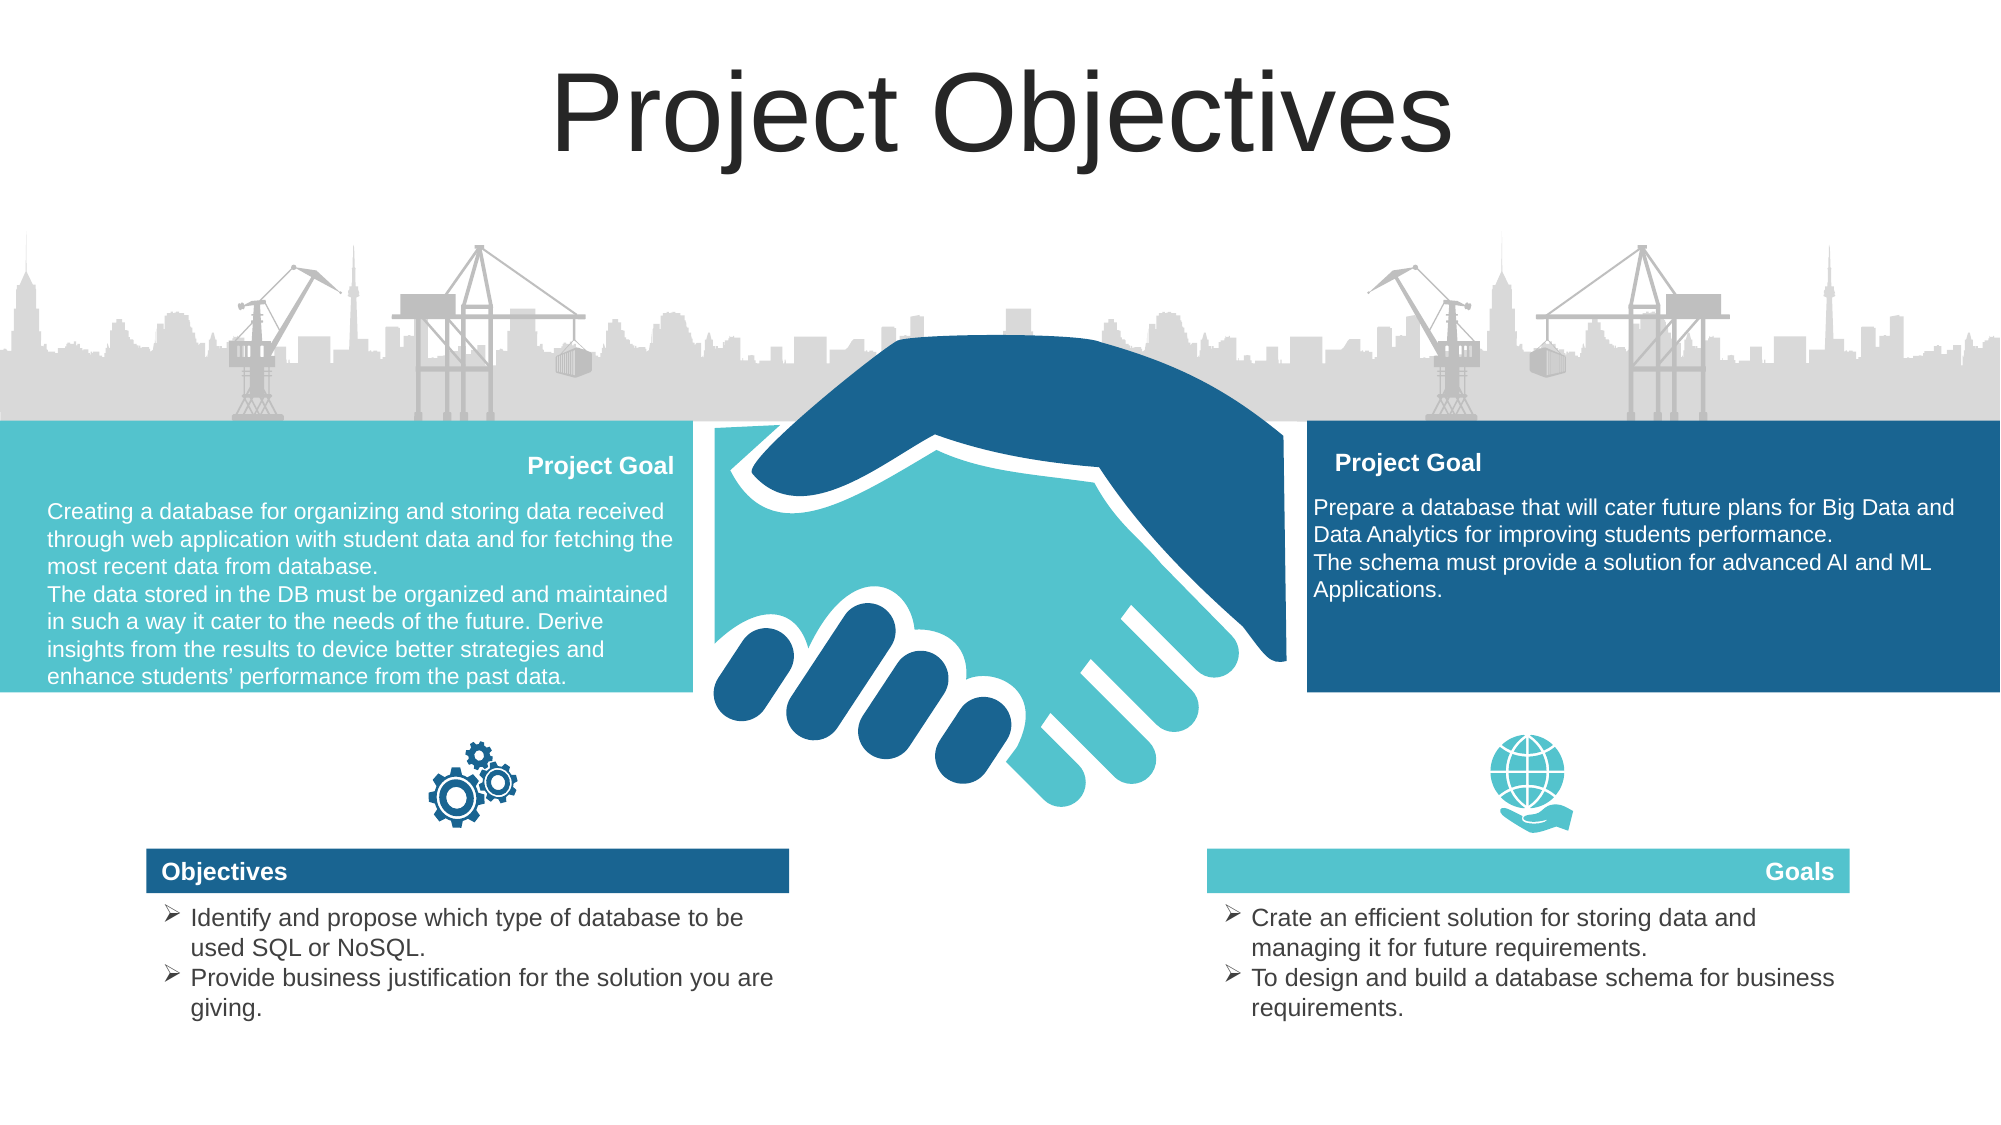

Project Objectives

Project Goal
Prepare a database that will cater future plans for Big Data and Data Analytics for improving students performance.
The schema must provide a solution for advanced AI and ML Applications.
Project Goal
Creating a database for organizing and storing data received through web application with student data and for fetching the most recent data from database.
The data stored in the DB must be organized and maintained in such a way it cater to the needs of the future. Derive insights from the results to device better strategies and enhance students’ performance from the past data.

Objectives
Identify and propose which type of database to be used SQL or NoSQL.
Provide business justification for the solution you are giving.
Goals
Crate an efficient solution for storing data and managing it for future requirements.
To design and build a database schema for business requirements.